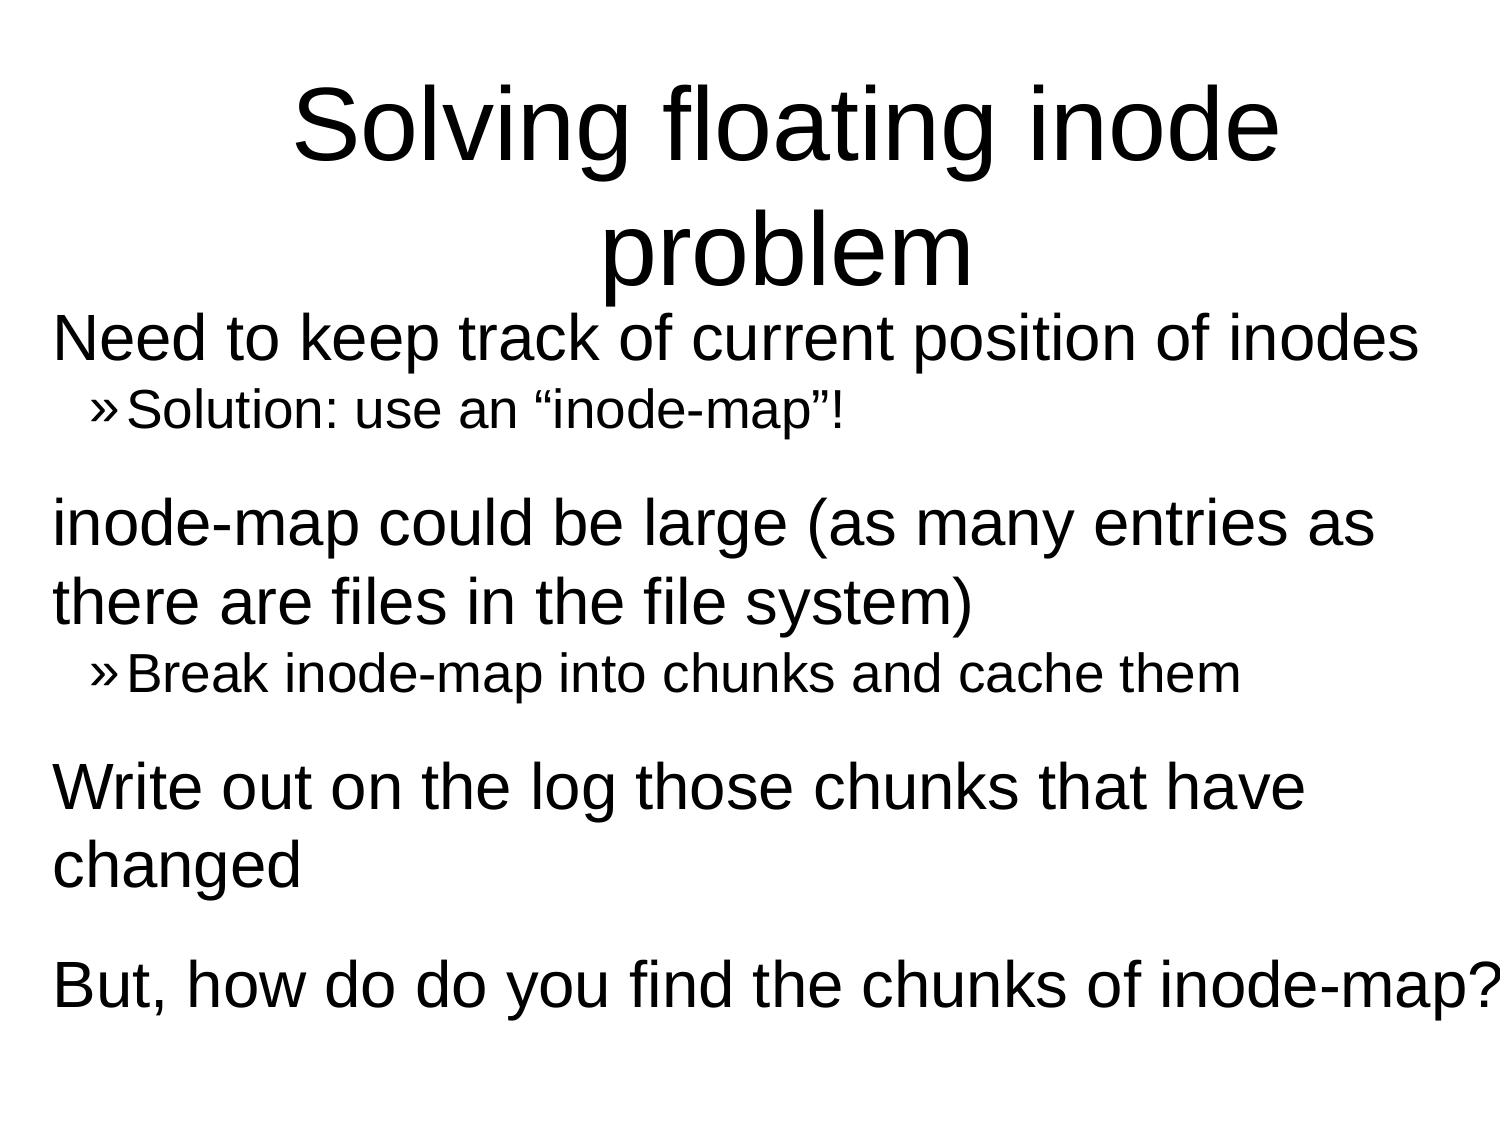

# Solving floating inode problem
Need to keep track of current position of inodes
Solution: use an “inode-map”!
inode-map could be large (as many entries as there are files in the file system)
Break inode-map into chunks and cache them
Write out on the log those chunks that have changed
But, how do do you find the chunks of inode-map?